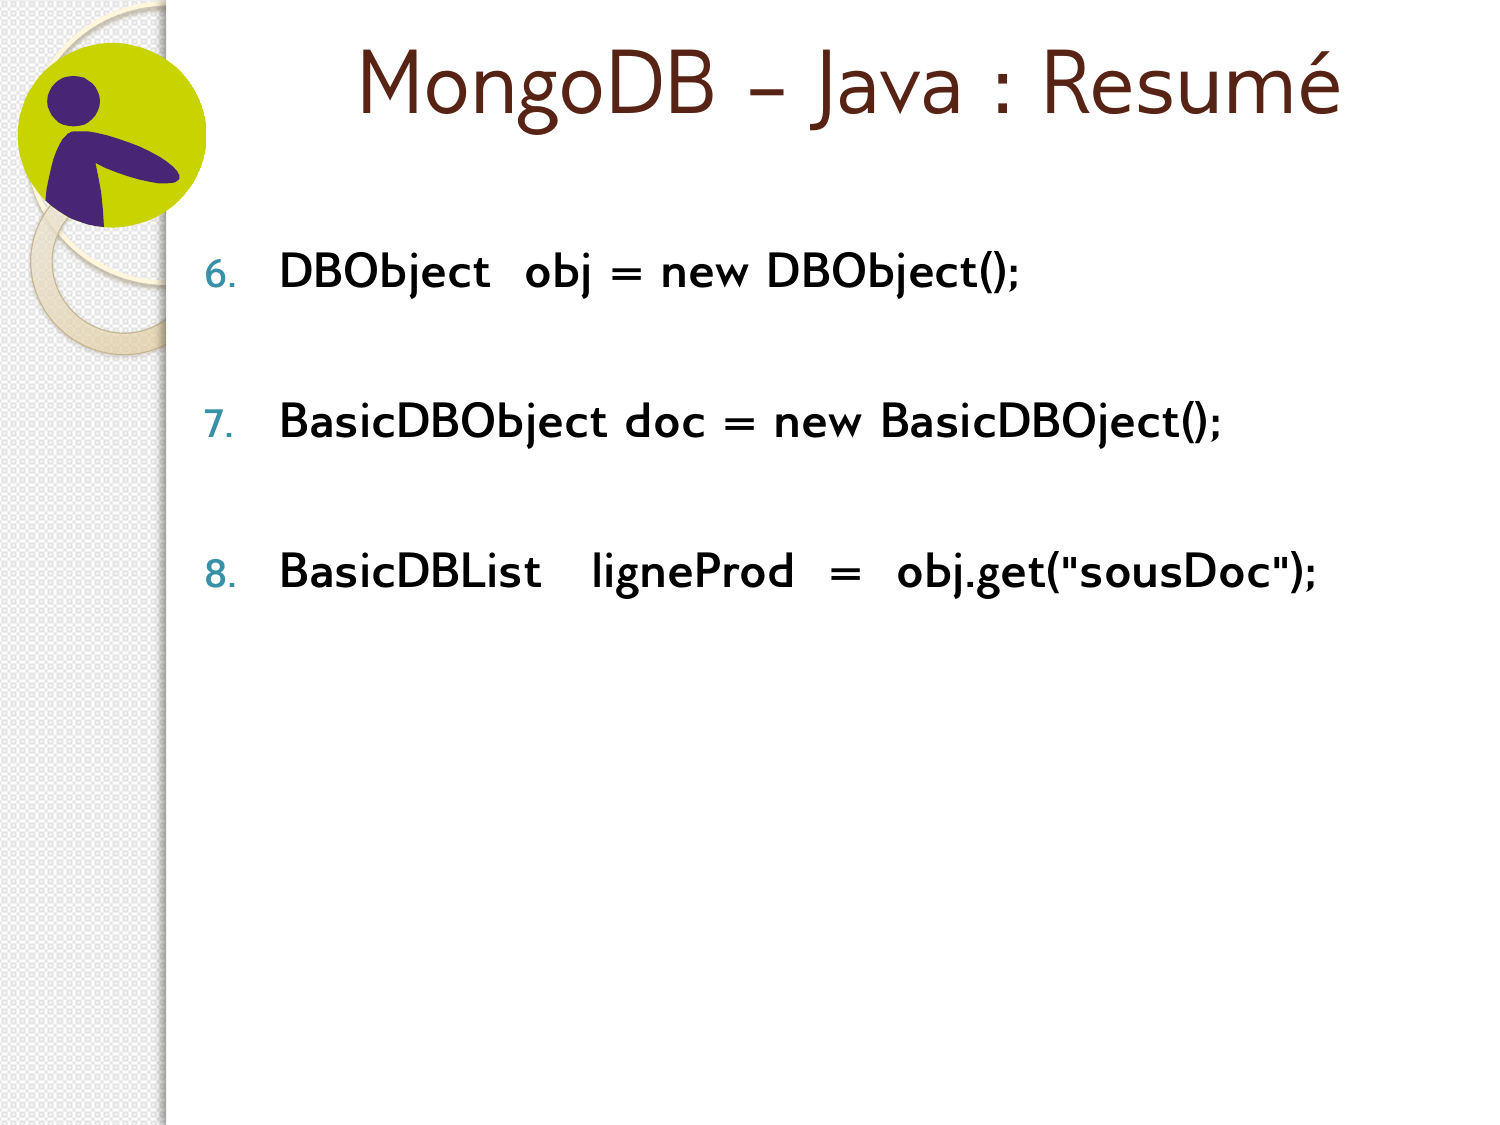

# MongoDB – Java : Resumé

DBObject  obj = new DBObject();

BasicDBObject doc = new BasicDBOject();

BasicDBList   ligneProd  =  obj.get("sousDoc");